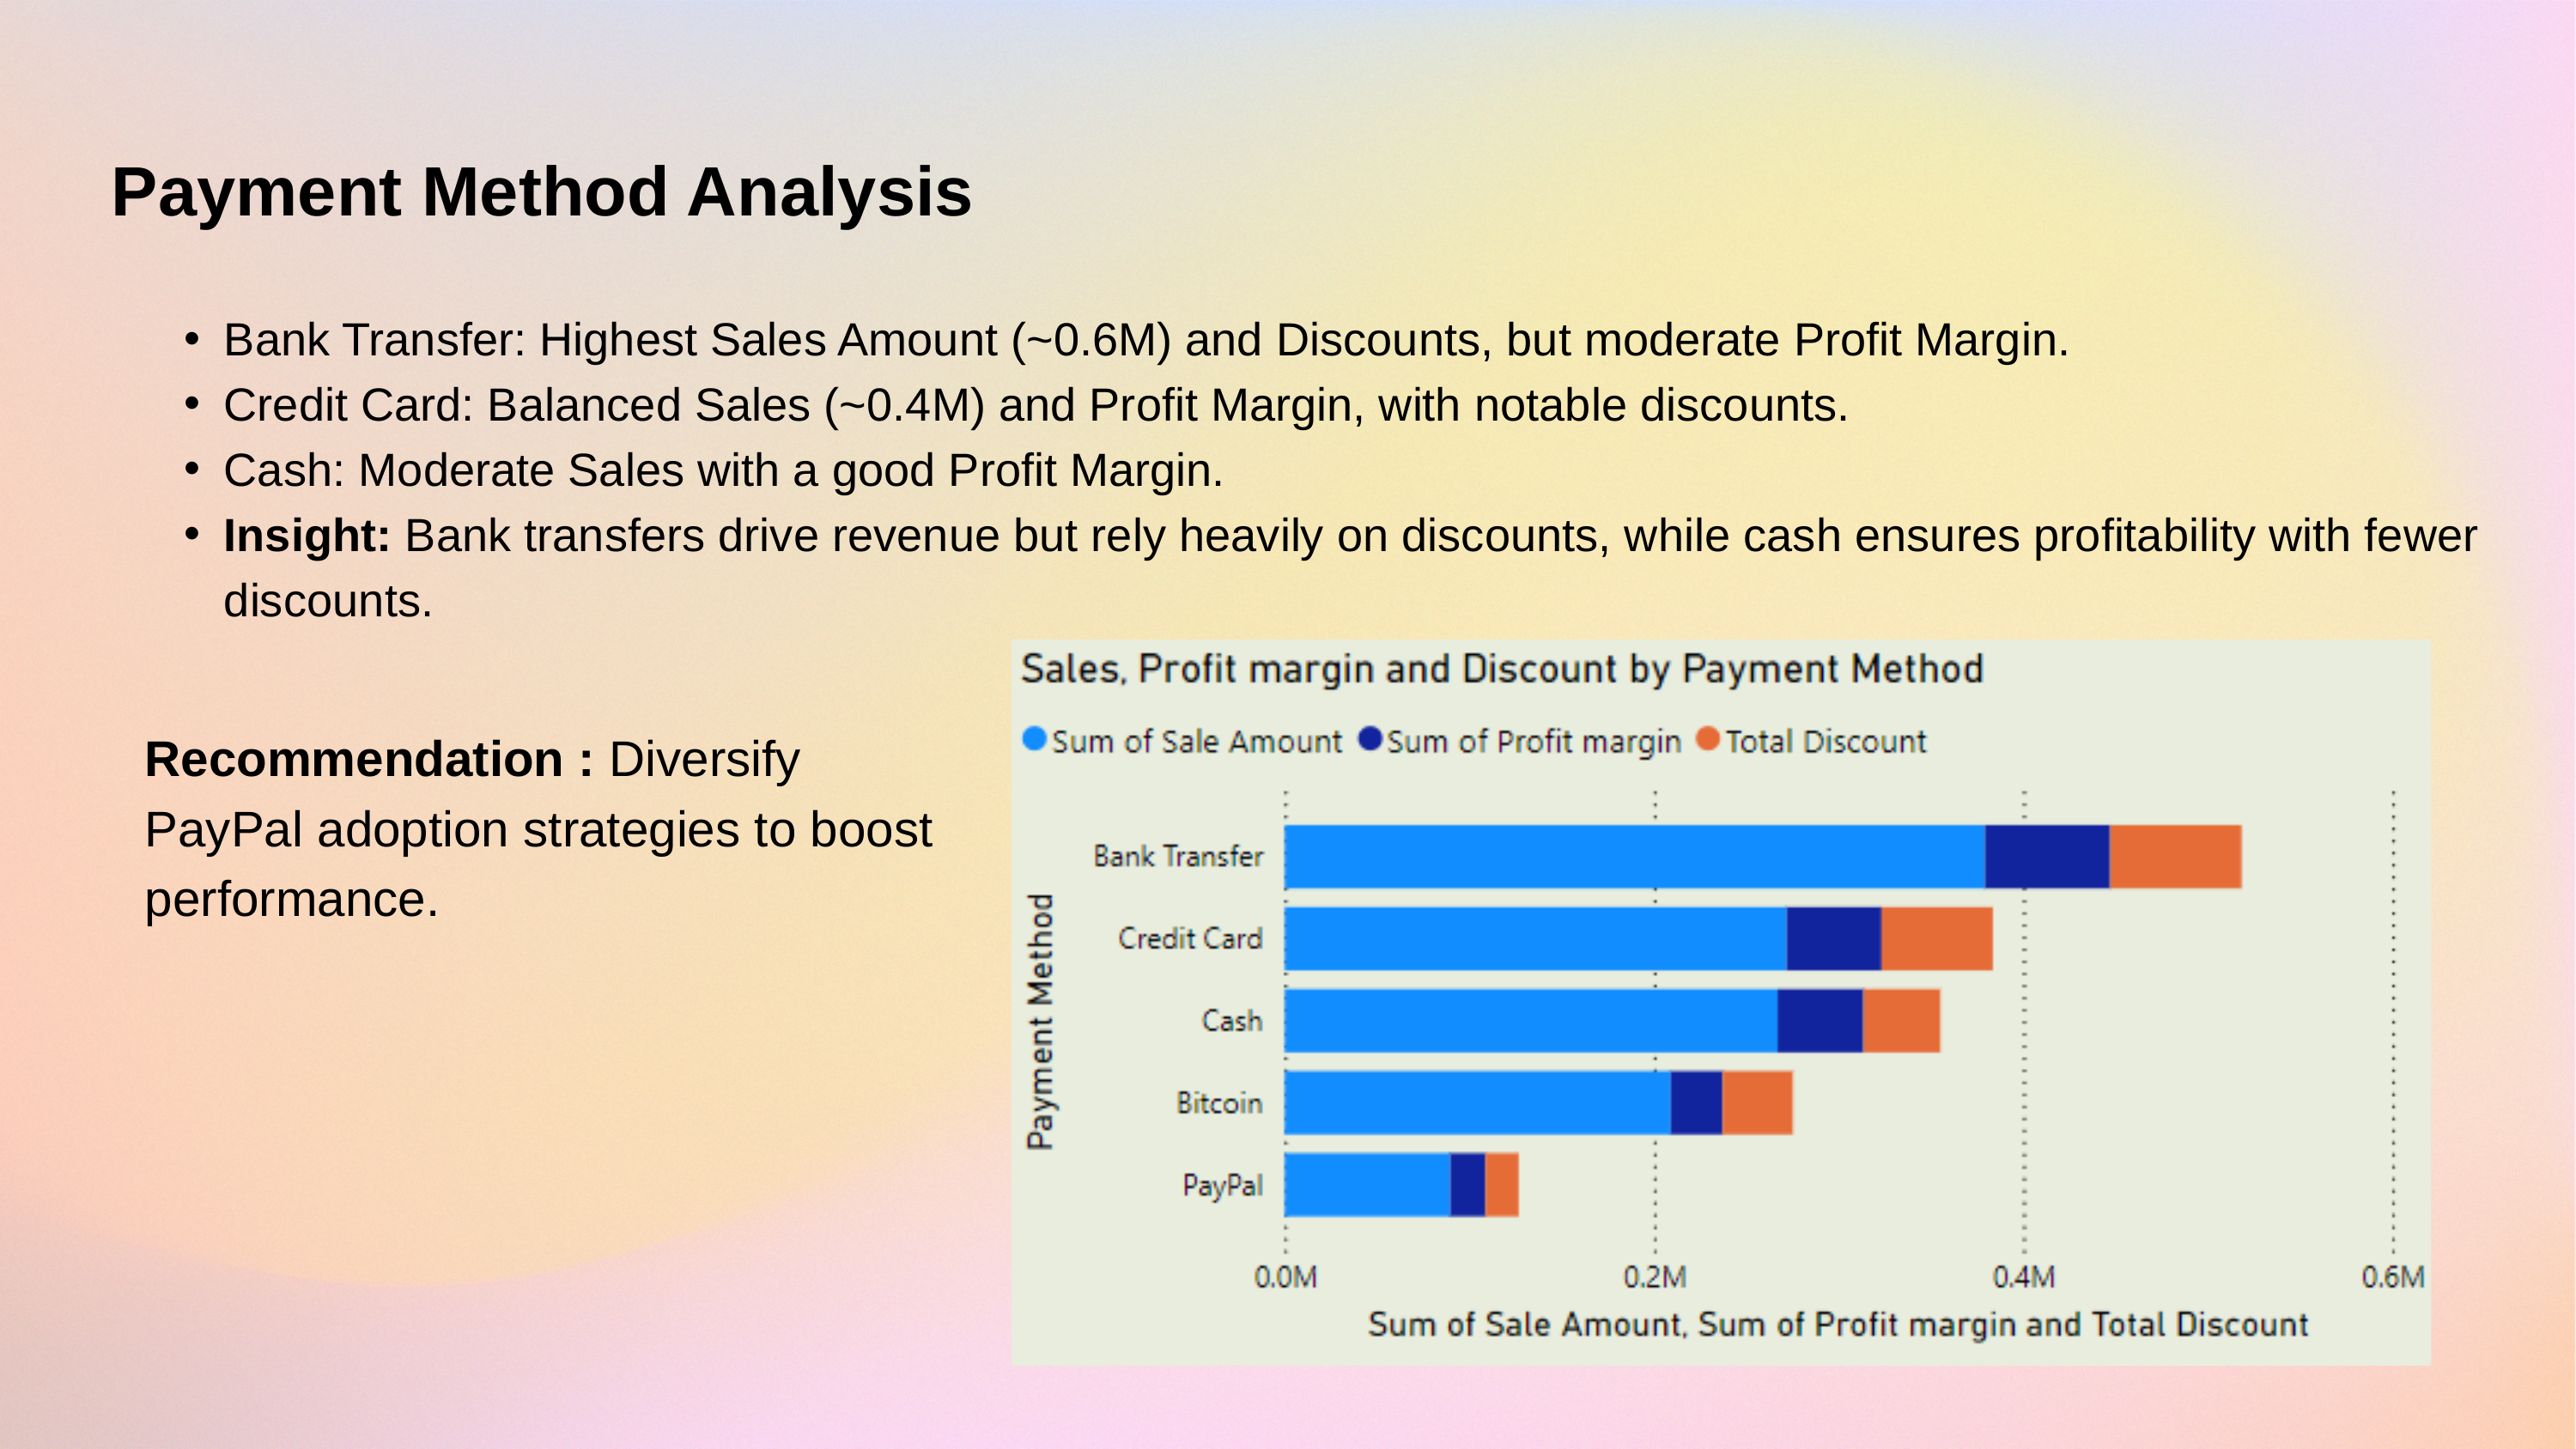

Payment Method Analysis
Bank Transfer: Highest Sales Amount (~0.6M) and Discounts, but moderate Profit Margin.
Credit Card: Balanced Sales (~0.4M) and Profit Margin, with notable discounts.
Cash: Moderate Sales with a good Profit Margin.
Insight: Bank transfers drive revenue but rely heavily on discounts, while cash ensures profitability with fewer discounts.

Recommendation : Diversify PayPal adoption strategies to boost performance.